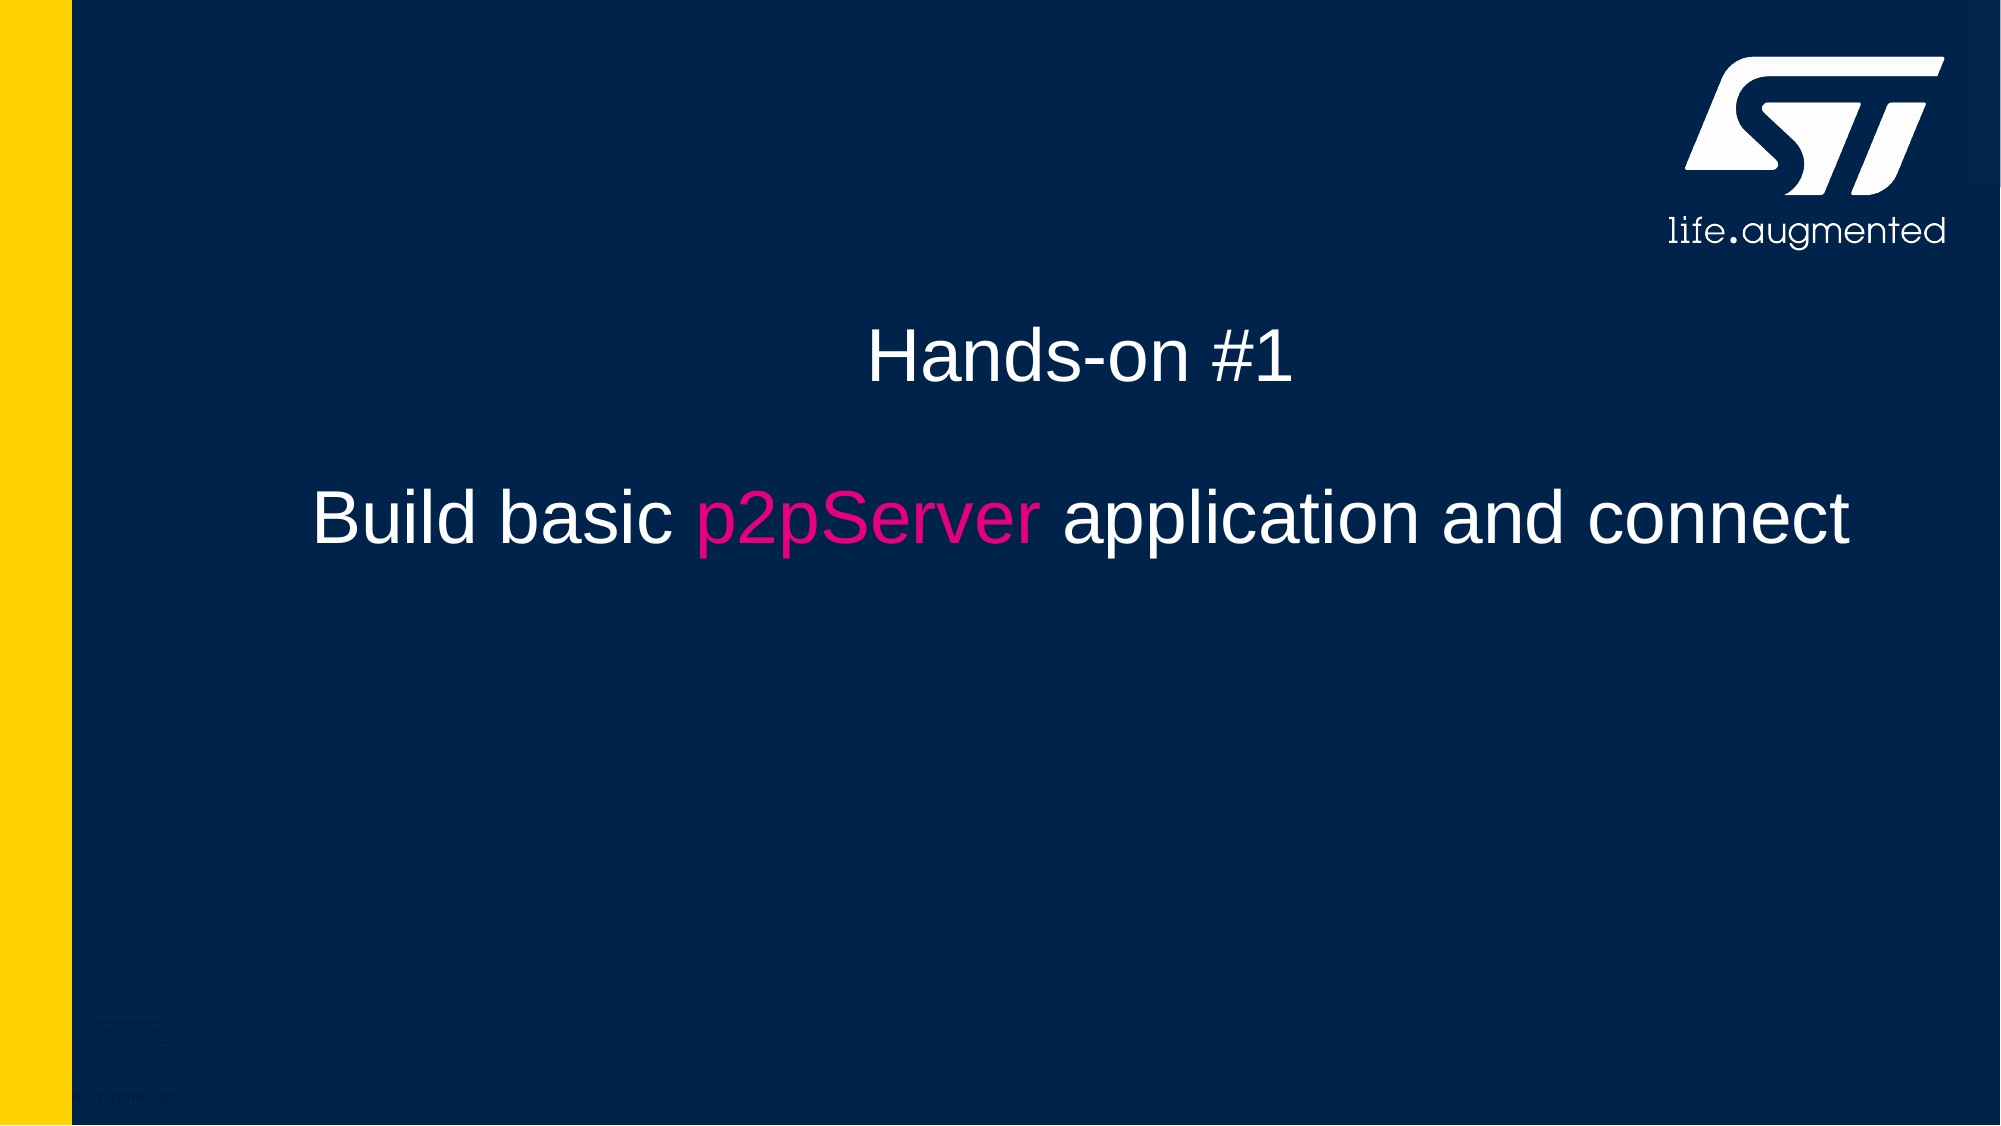

# Hands-on #1 Build basic p2pServer application and connect